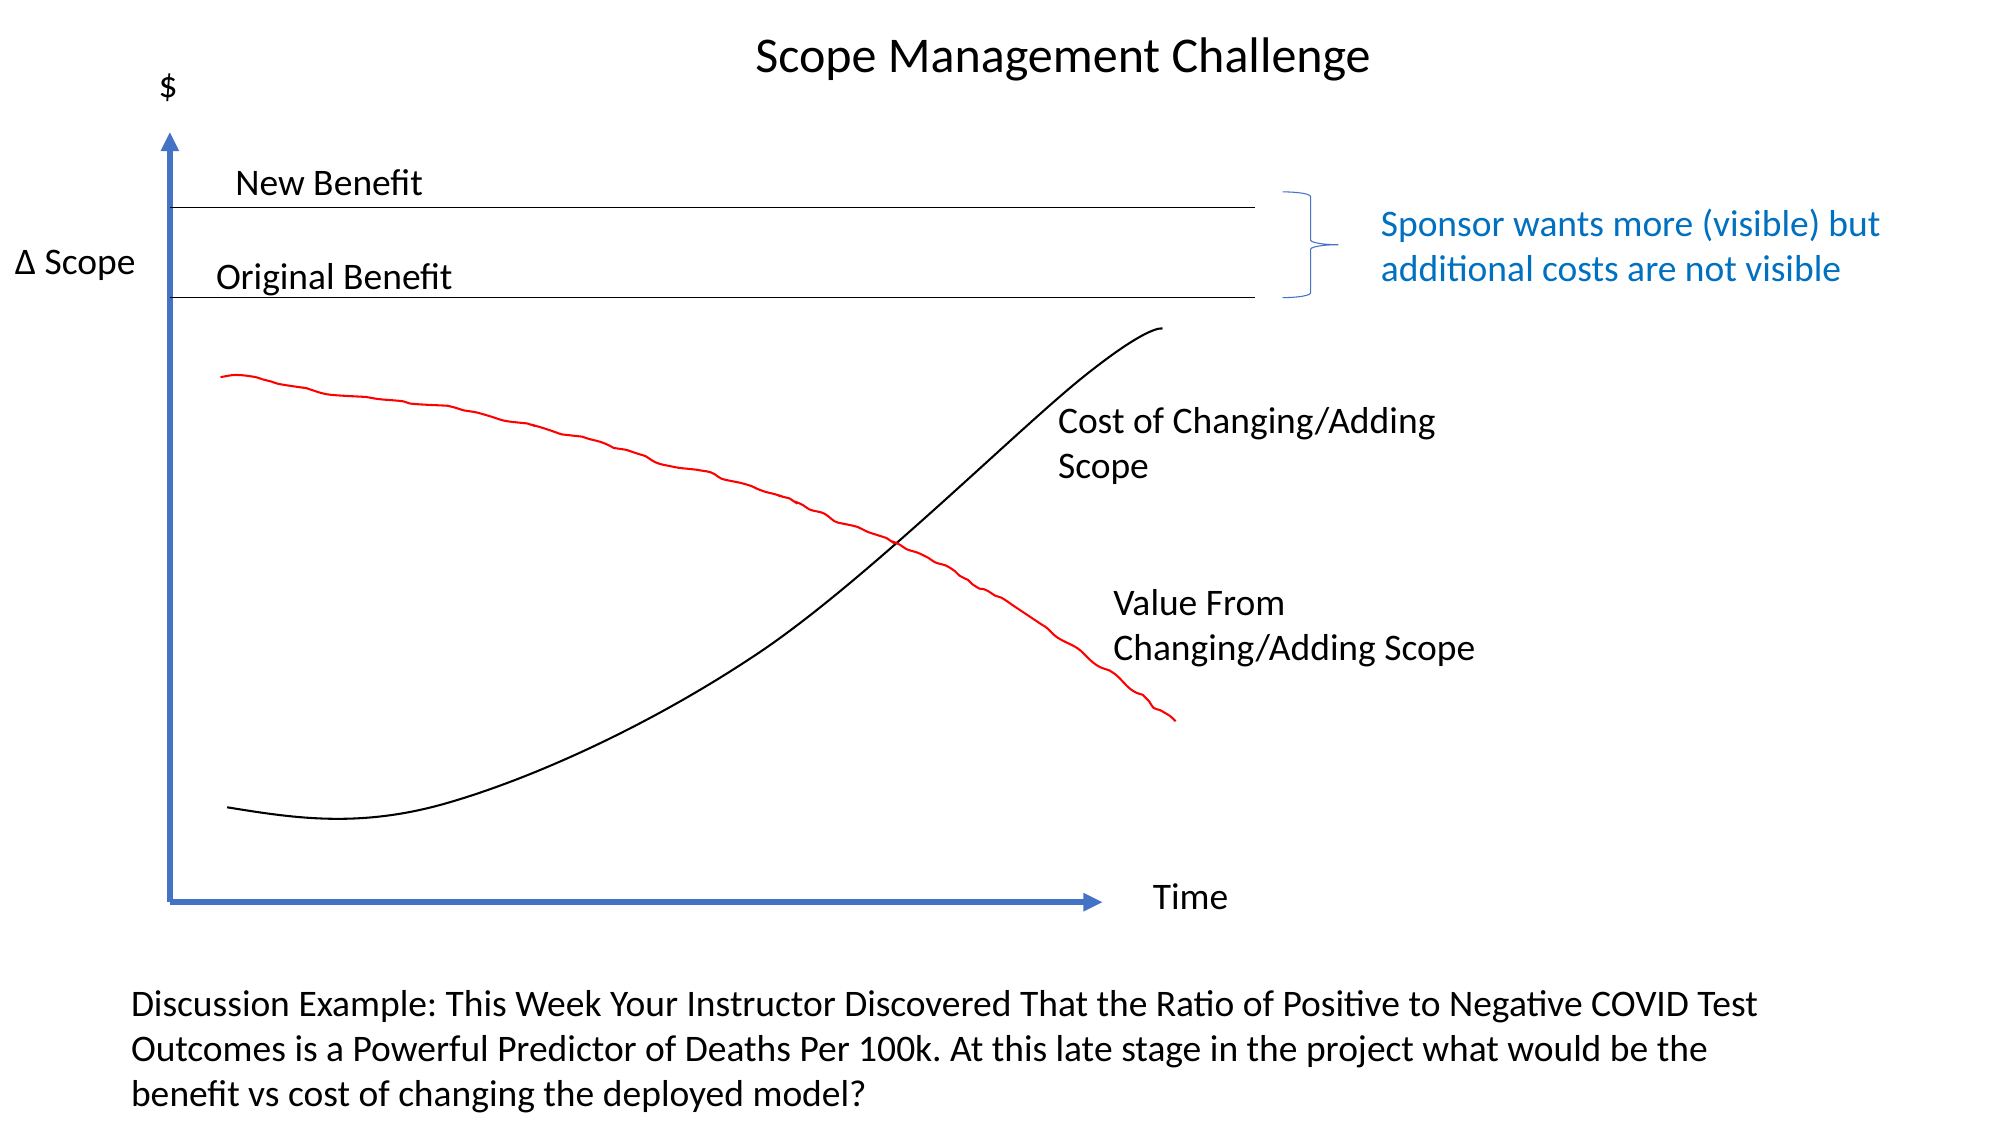

Scope Management Challenge
$
New Benefit
Sponsor wants more (visible) but additional costs are not visible

∆ Scope
Original Benefit

Cost of Changing/Adding Scope
Value From  Changing/Adding Scope
Time
Discussion Example: This Week Your Instructor Discovered That the Ratio of Positive to Negative COVID Test Outcomes is a Powerful Predictor of Deaths Per 100k. At this late stage in the project what would be the benefit vs cost of changing the deployed model?